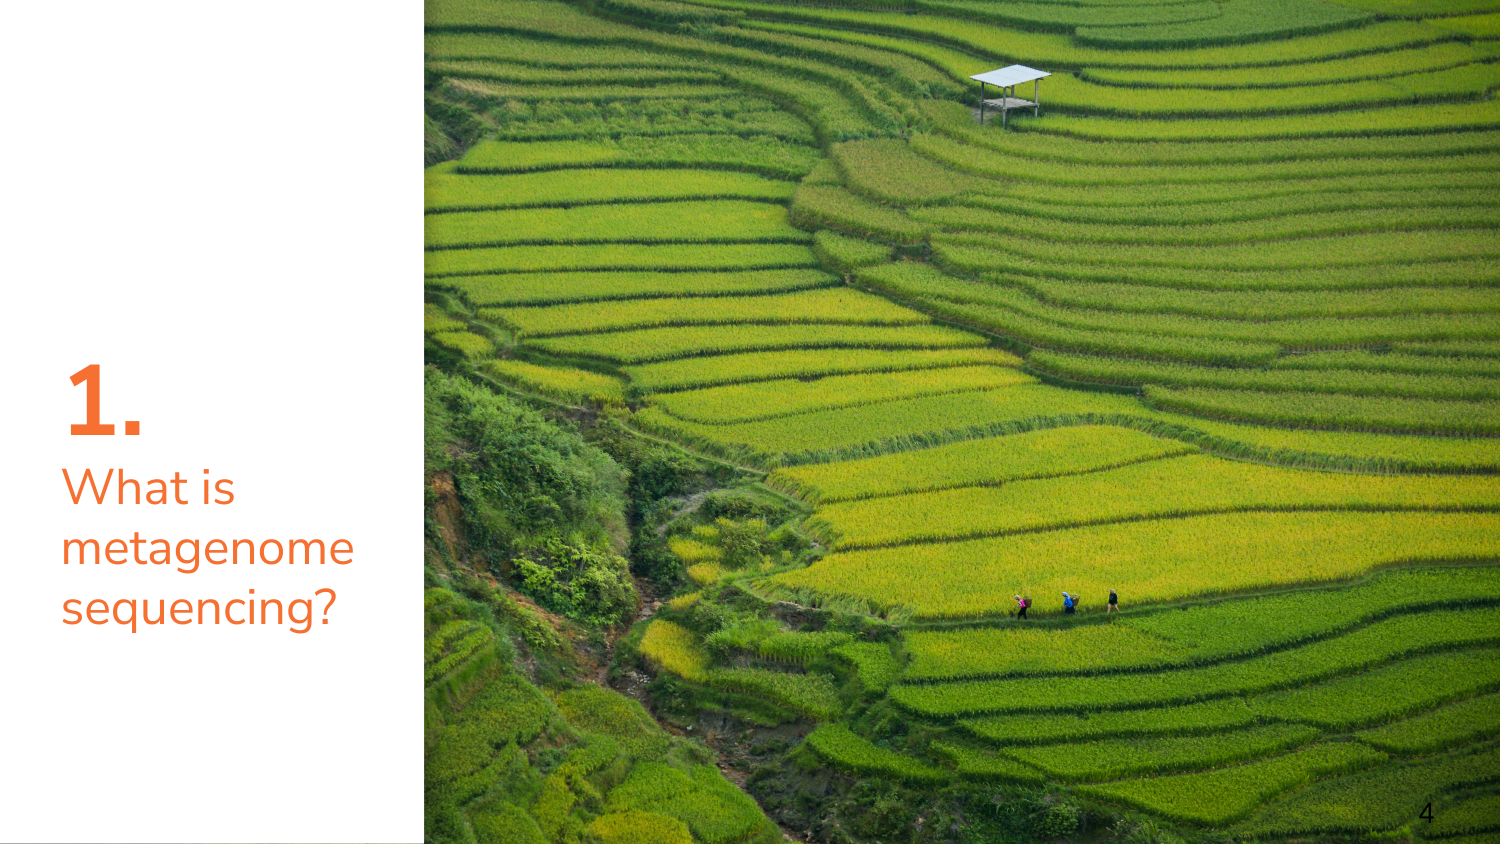

# 1.
What is
metagenome sequencing?

4